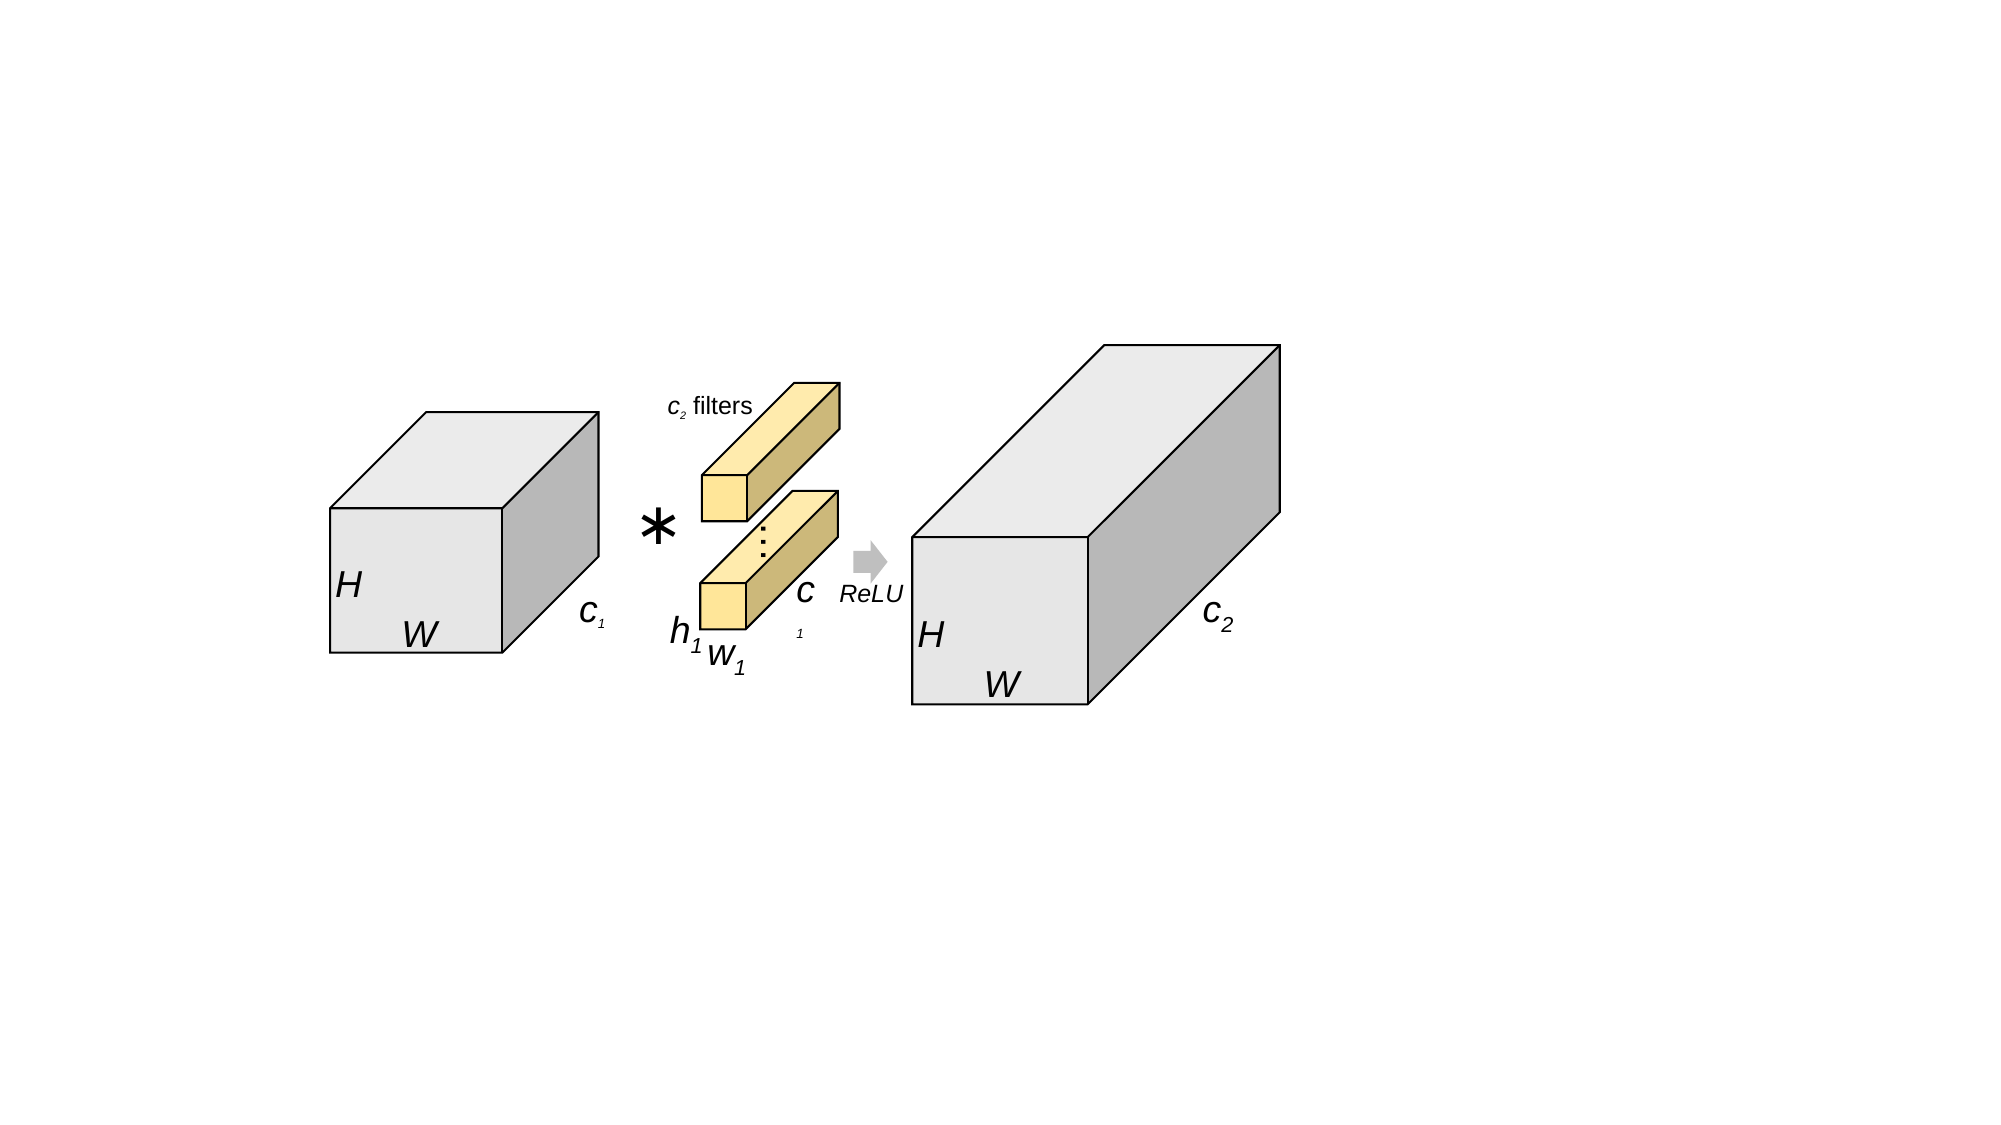

c2 filters

∗

…

H
W
c1
ReLU
c2
c1
H2
W2
h1
H
W
w1